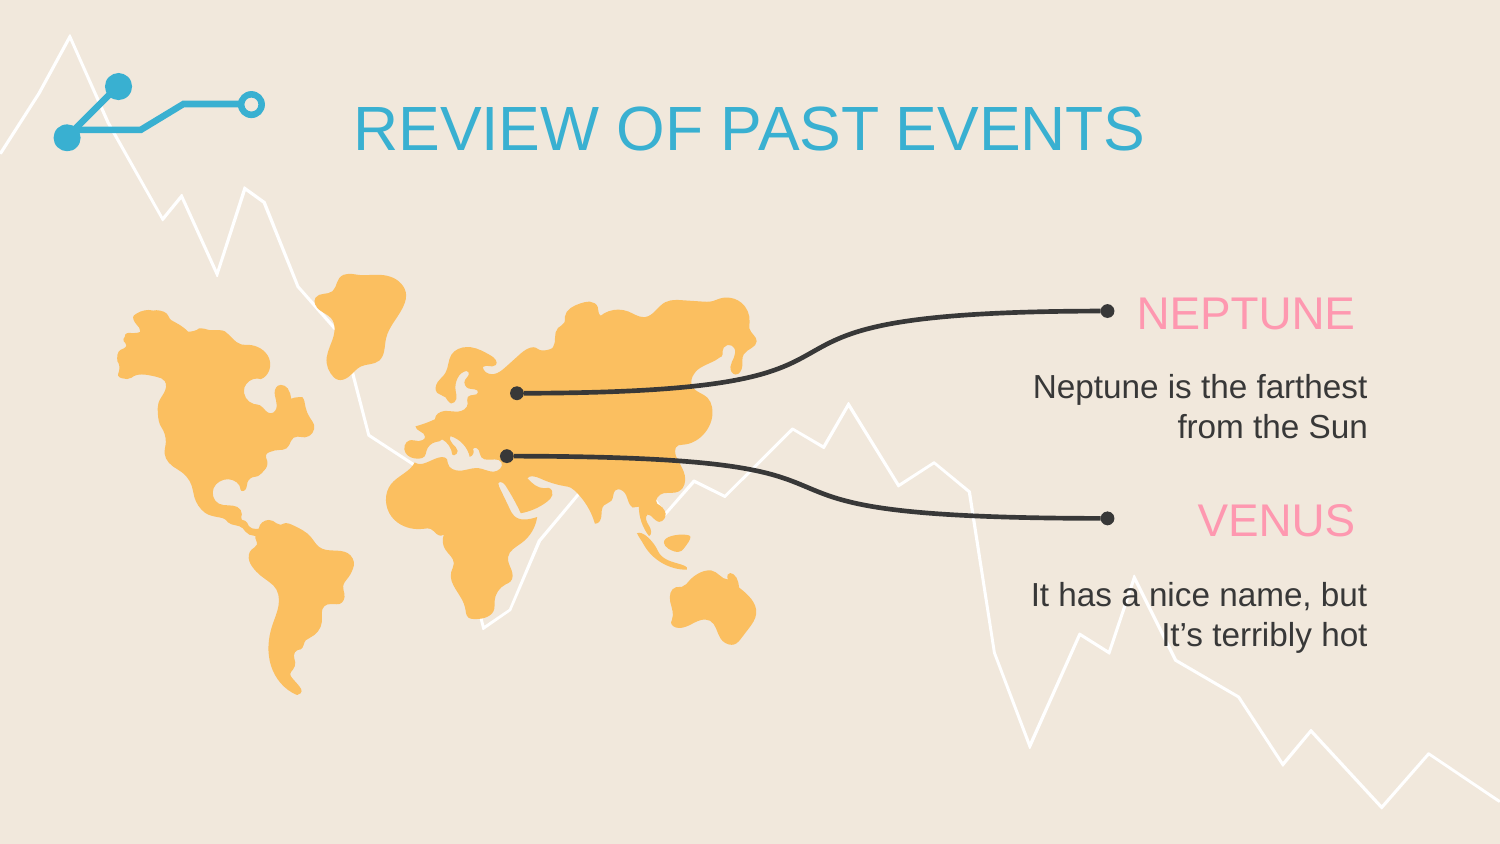

# REVIEW OF PAST EVENTS

NEPTUNE
Neptune is the farthest from the Sun

VENUS
It has a nice name, but It’s terribly hot